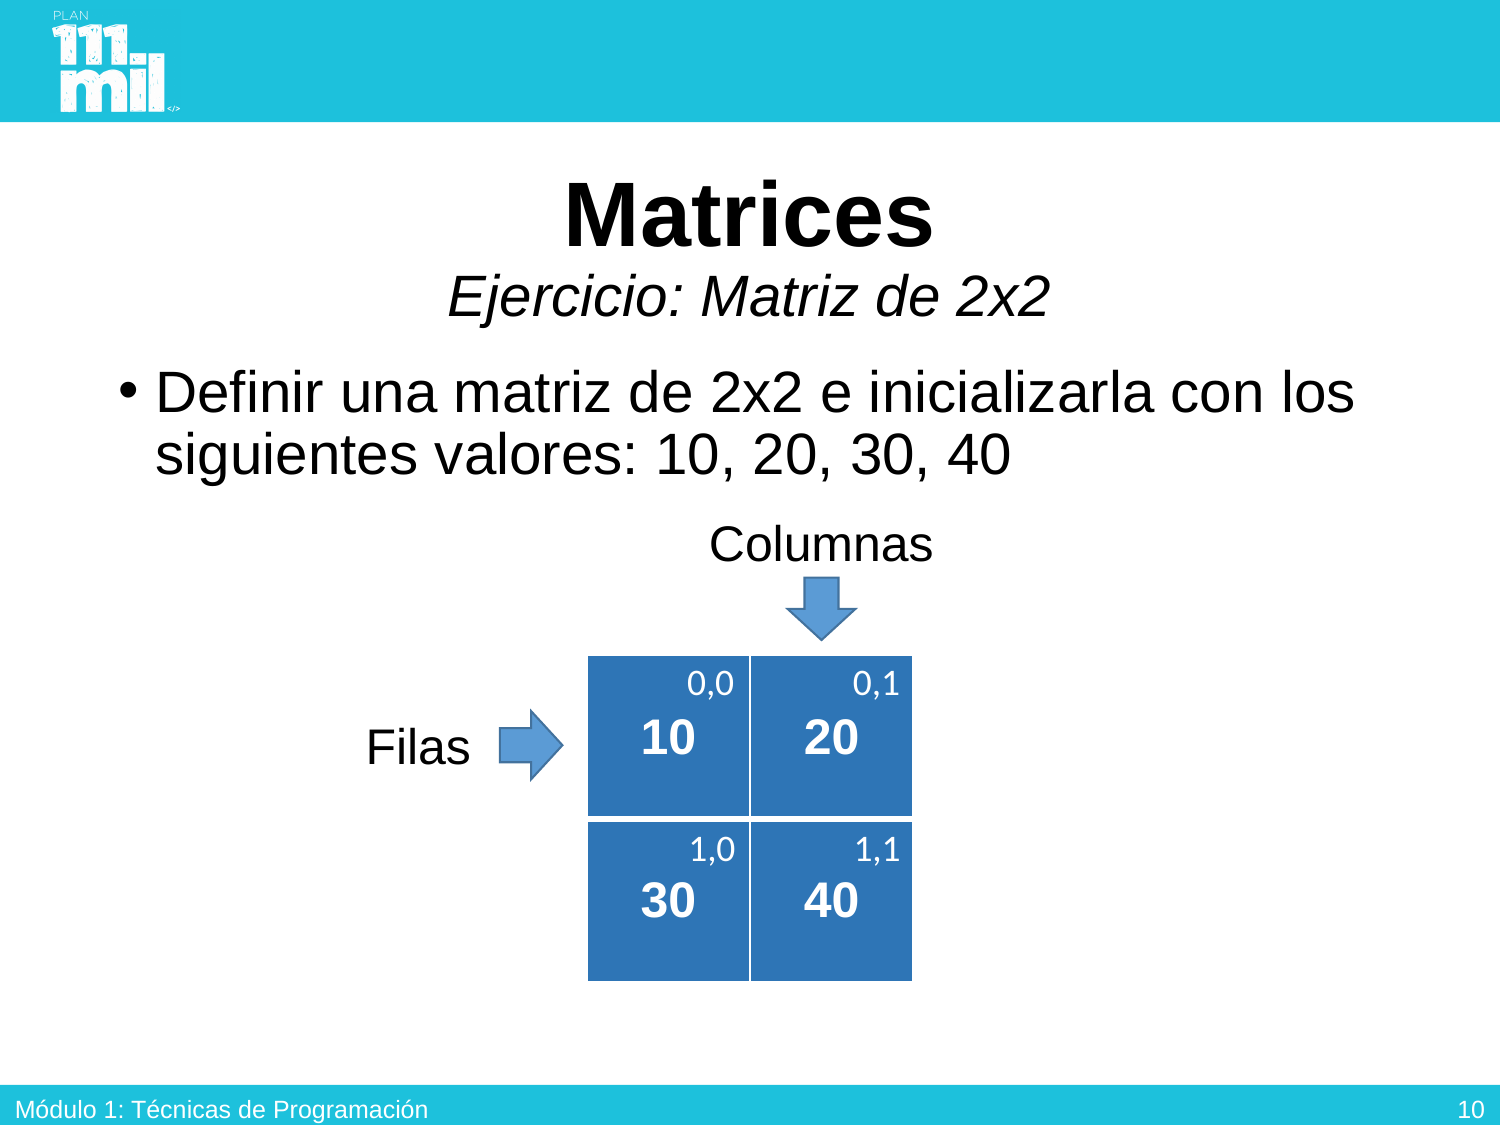

# Matrices Ejercicio: Matriz de 2x2
Definir una matriz de 2x2 e inicializarla con los siguientes valores: 10, 20, 30, 40

Columnas

0,0
0,1
| 10 | 20 |
| --- | --- |
| 30 | 40 |
Filas

1,0
1,1
10
Módulo 1: Técnicas de Programación